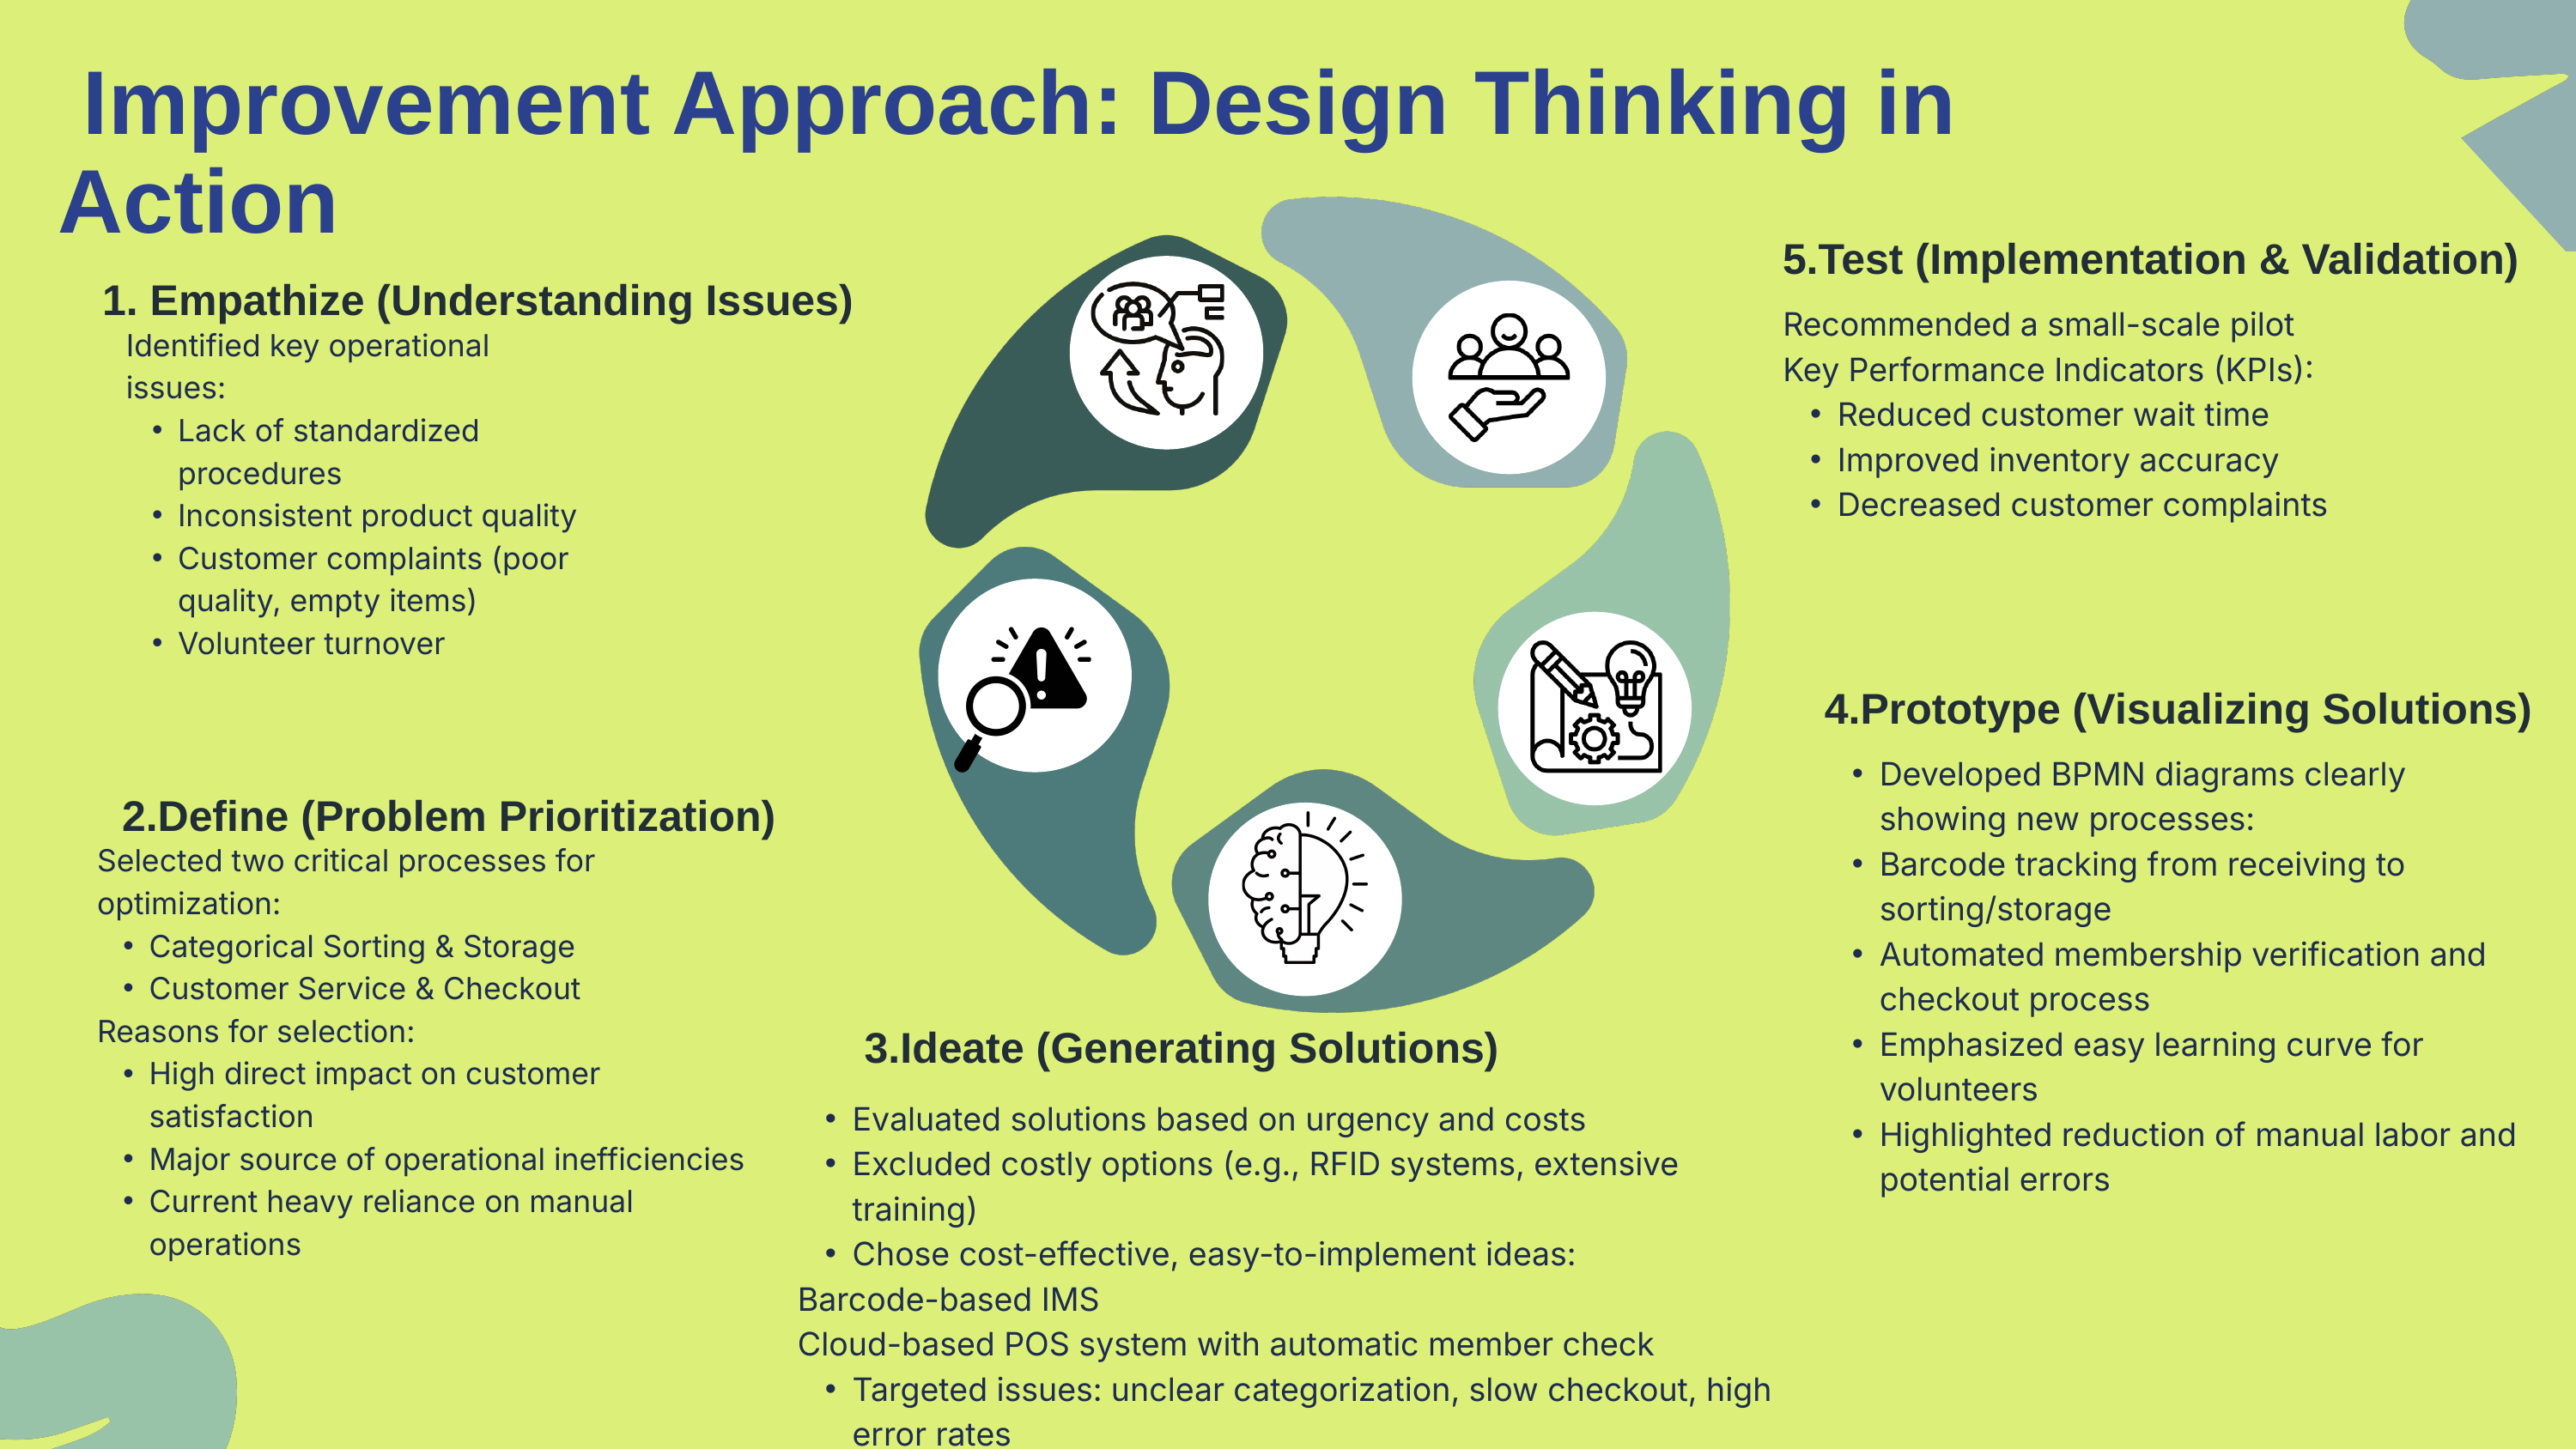

Improvement Approach: Design Thinking in Action

5.Test (Implementation & Validation)
Recommended a small-scale pilot
Key Performance Indicators (KPIs):
Reduced customer wait time
Improved inventory accuracy
Decreased customer complaints

1. Empathize (Understanding Issues)

Identified key operational issues:
Lack of standardized procedures
Inconsistent product quality
Customer complaints (poor quality, empty items)
Volunteer turnover
4.Prototype (Visualizing Solutions)
Developed BPMN diagrams clearly showing new processes:
Barcode tracking from receiving to sorting/storage
Automated membership verification and checkout process
Emphasized easy learning curve for volunteers
Highlighted reduction of manual labor and potential errors

2.Define (Problem Prioritization)
Selected two critical processes for optimization:
Categorical Sorting & Storage
Customer Service & Checkout
Reasons for selection:
High direct impact on customer satisfaction
Major source of operational inefficiencies
Current heavy reliance on manual operations
3.Ideate (Generating Solutions)
Evaluated solutions based on urgency and costs
Excluded costly options (e.g., RFID systems, extensive training)
Chose cost-effective, easy-to-implement ideas:
Barcode-based IMS
Cloud-based POS system with automatic member check
Targeted issues: unclear categorization, slow checkout, high error rates